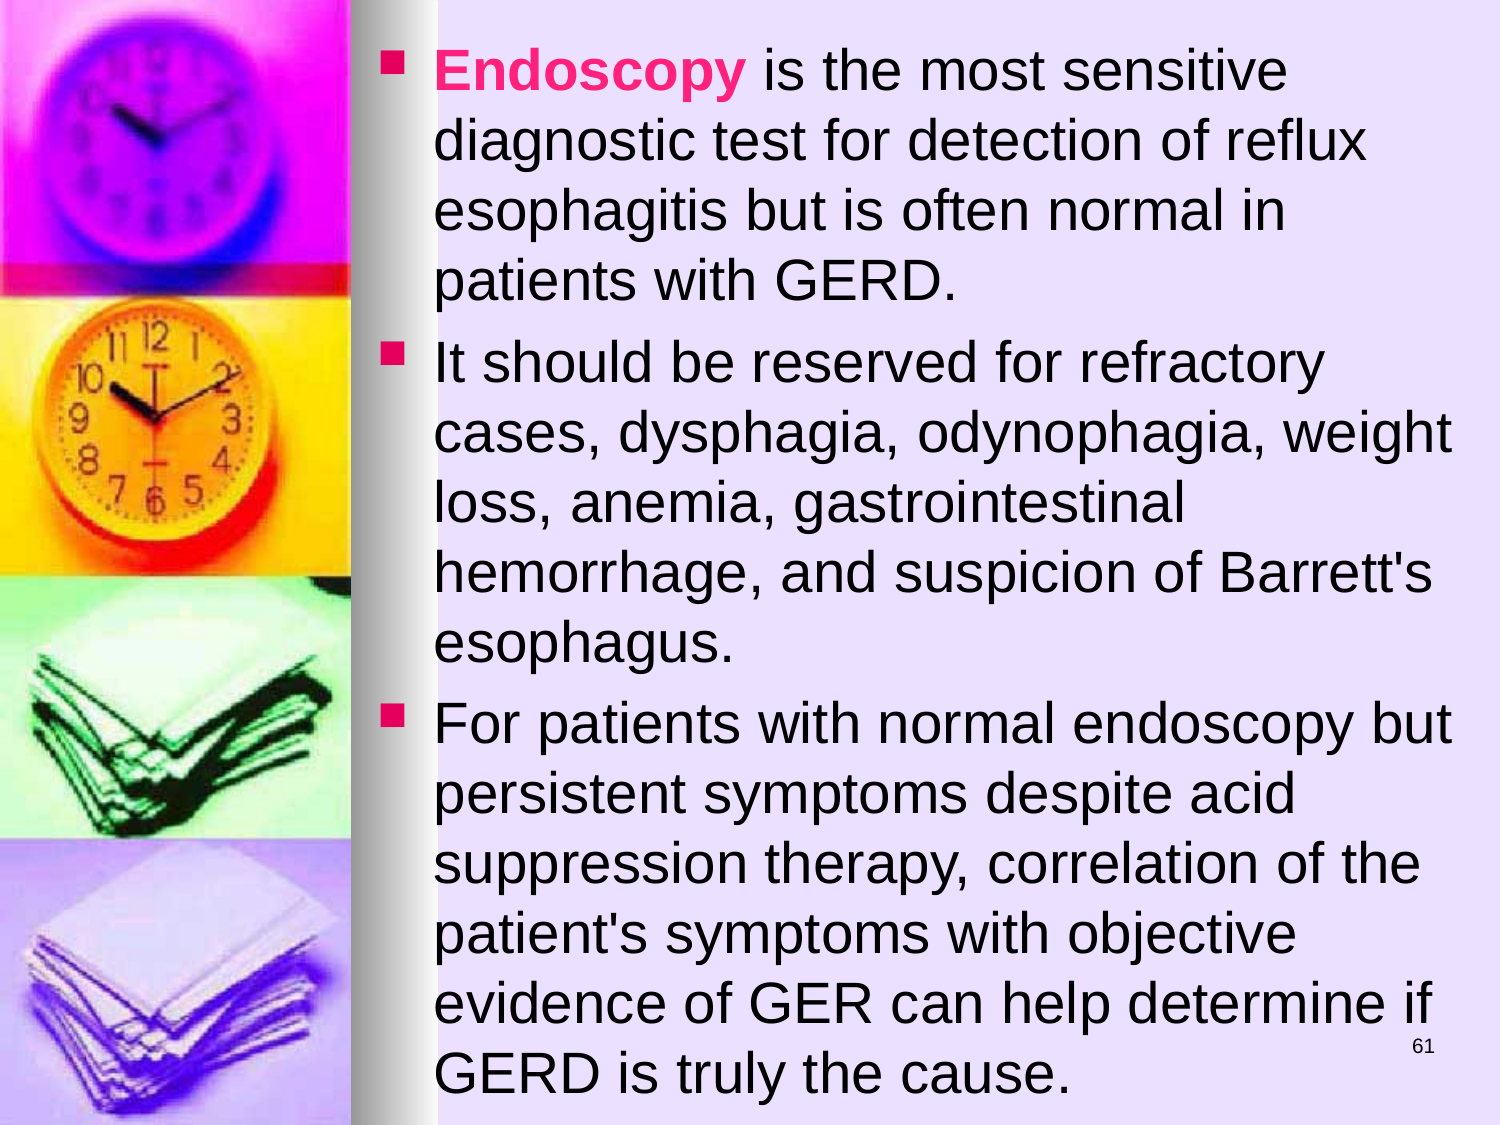

Endoscopy is the most sensitive diagnostic test for detection of reflux esophagitis but is often normal in patients with GERD.
It should be reserved for refractory cases, dysphagia, odynophagia, weight loss, anemia, gastrointestinal hemorrhage, and suspicion of Barrett's esophagus.
For patients with normal endoscopy but persistent symptoms despite acid suppression therapy, correlation of the patient's symptoms with objective evidence of GER can help determine if GERD is truly the cause.

61